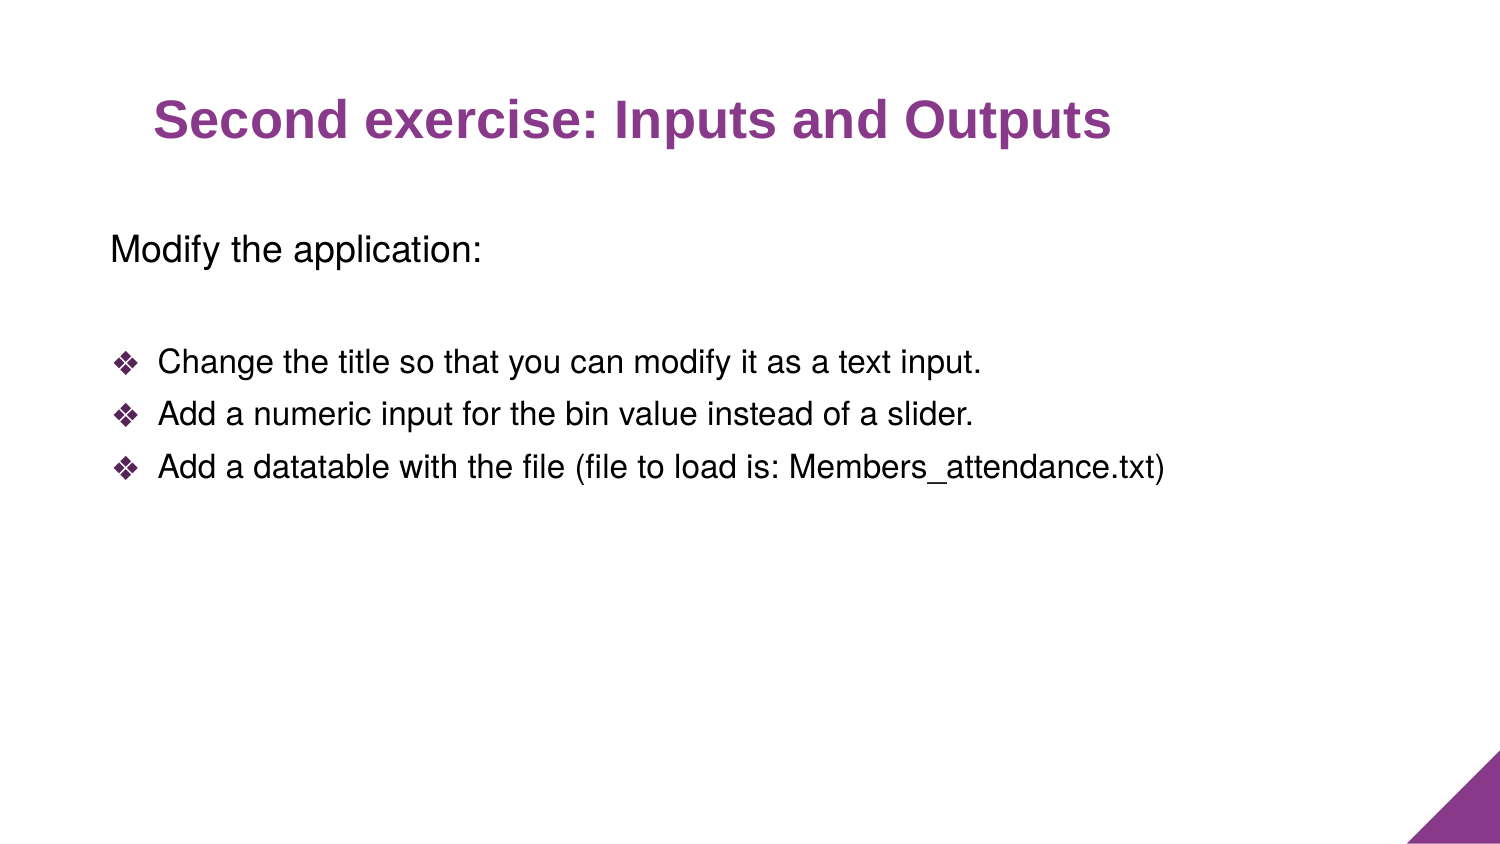

# Second exercise: Inputs and Outputs
Modify the application:

Change the title so that you can modify it as a text input.
Add a numeric input for the bin value instead of a slider.
Add a datatable with the file (file to load is: Members_attendance.txt)